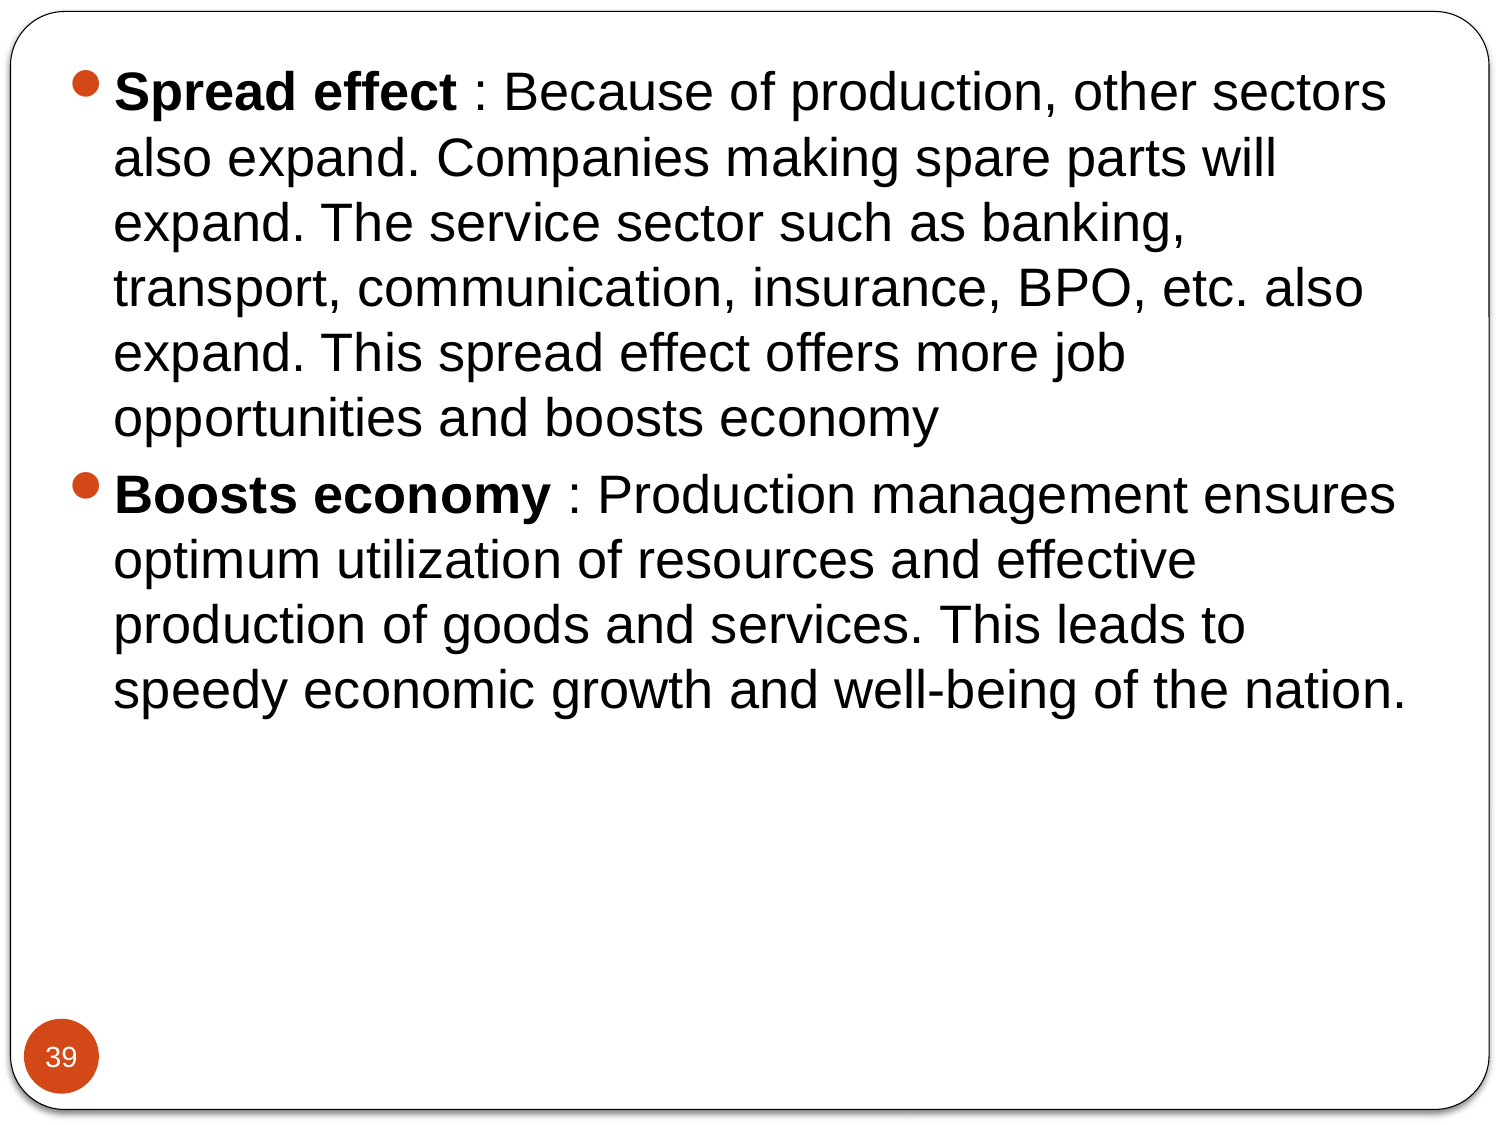

Spread effect : Because of production, other sectors also expand. Companies making spare parts will expand. The service sector such as banking, transport, communication, insurance, BPO, etc. also expand. This spread effect offers more job opportunities and boosts economy
Boosts economy : Production management ensures optimum utilization of resources and effective production of goods and services. This leads to speedy economic growth and well-being of the nation.

39